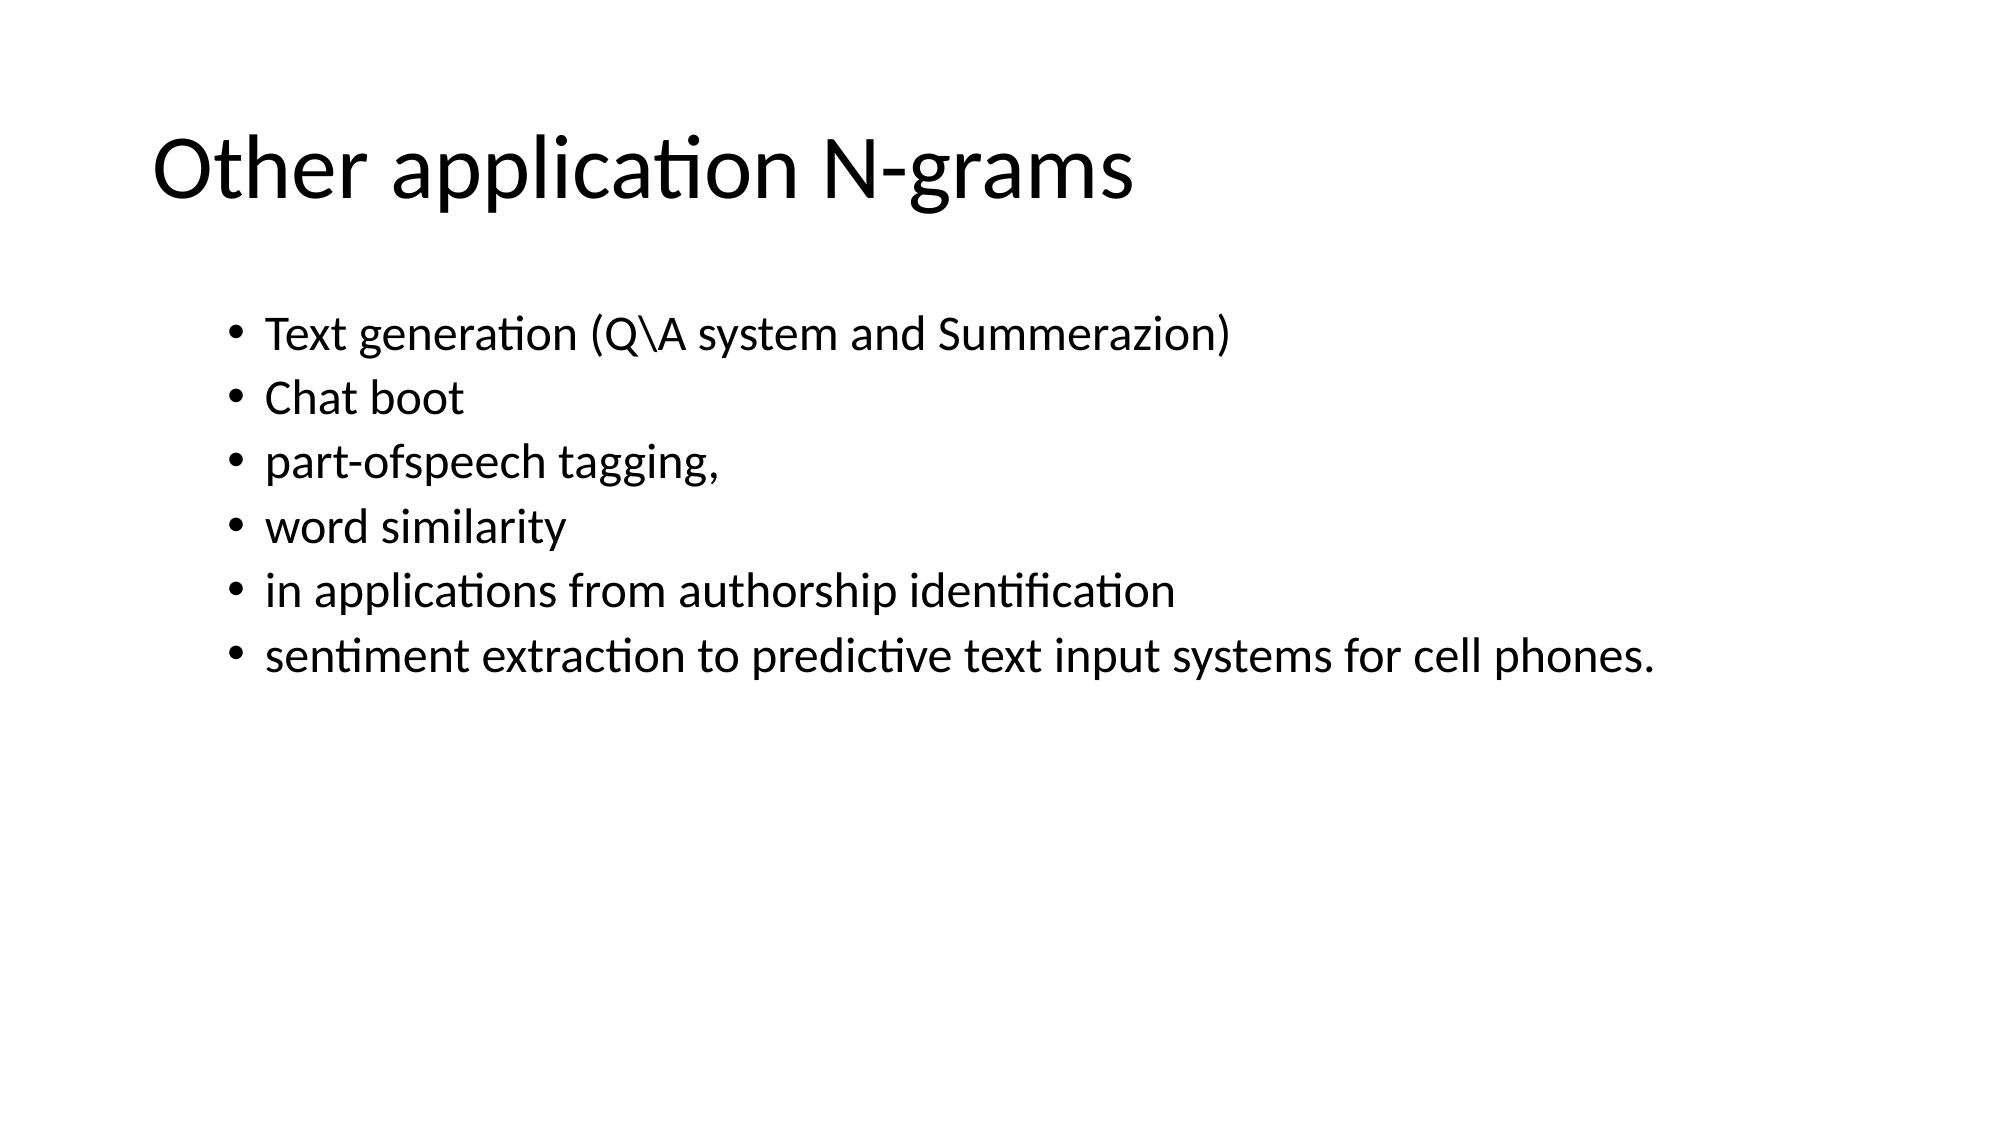

# Other application N-grams
Text generation (Q\A system and Summerazion)
Chat boot
part-ofspeech tagging,
word similarity
in applications from authorship identification
sentiment extraction to predictive text input systems for cell phones.